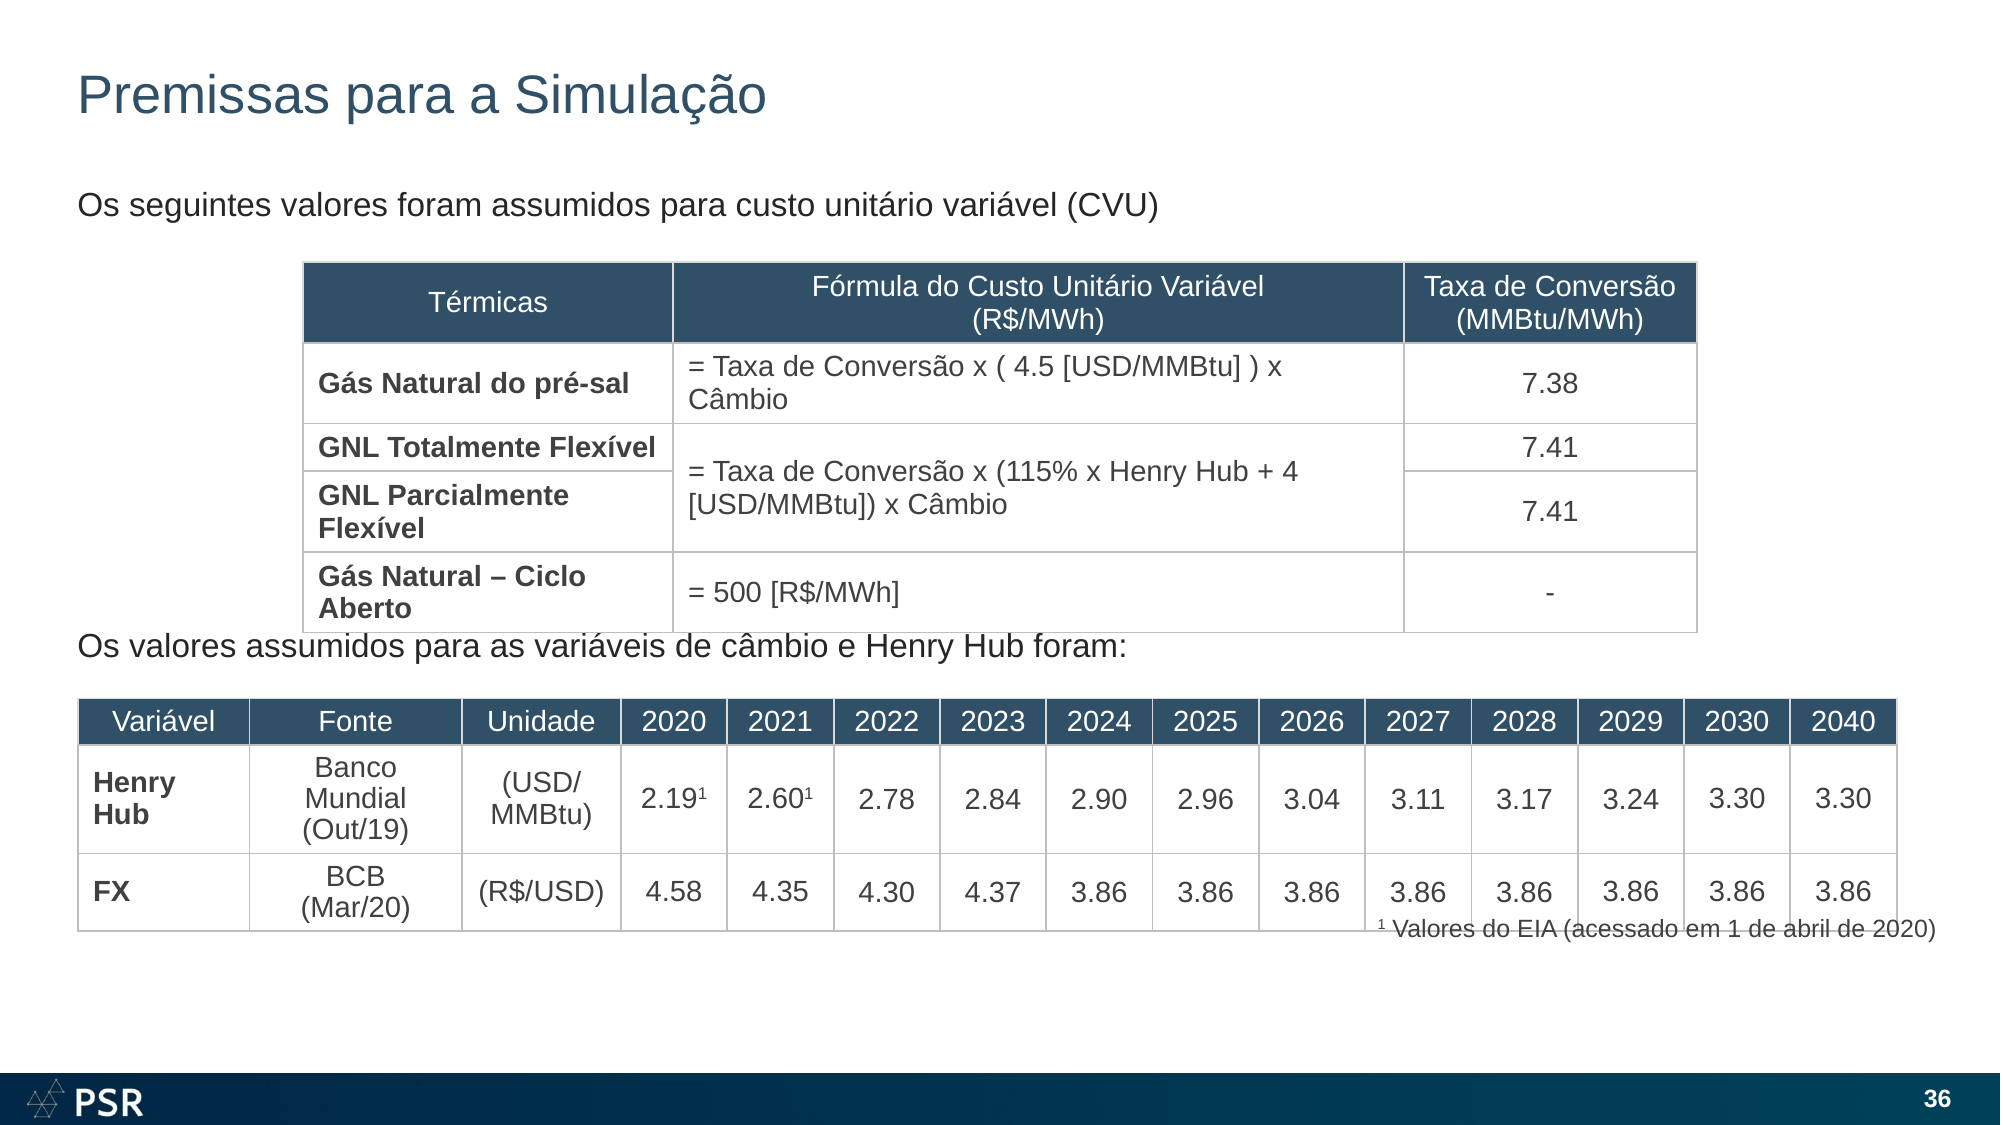

# Premissas para a Simulação
Os seguintes valores foram assumidos para custo unitário variável (CVU)

Os valores assumidos para as variáveis de câmbio e Henry Hub foram:
| Térmicas | Fórmula do Custo Unitário Variável (R$/MWh) | Taxa de Conversão (MMBtu/MWh) |
| --- | --- | --- |
| Gás Natural do pré-sal | = Taxa de Conversão x ( 4.5 [USD/MMBtu] ) x Câmbio | 7.38 |
| GNL Totalmente Flexível | = Taxa de Conversão x (115% x Henry Hub + 4 [USD/MMBtu]) x Câmbio | 7.41 |
| GNL Parcialmente Flexível |  | 7.41 |
| Gás Natural – Ciclo Aberto | = 500 [R$/MWh] | - |

| Variável | Fonte | Unidade | 2020 | 2021 | 2022 | 2023 | 2024 | 2025 | 2026 | 2027 | 2028 | 2029 | 2030 | 2040 |
| --- | --- | --- | --- | --- | --- | --- | --- | --- | --- | --- | --- | --- | --- | --- |
| Henry Hub | Banco Mundial (Out/19) | (USD/ MMBtu) | 2.191 | 2.601 | 2.78 | 2.84 | 2.90 | 2.96 | 3.04 | 3.11 | 3.17 | 3.24 | 3.30 | 3.30 |
| FX | BCB (Mar/20) | (R$/USD) | 4.58 | 4.35 | 4.30 | 4.37 | 3.86 | 3.86 | 3.86 | 3.86 | 3.86 | 3.86 | 3.86 | 3.86 |
1 Valores do EIA (acessado em 1 de abril de 2020)
36